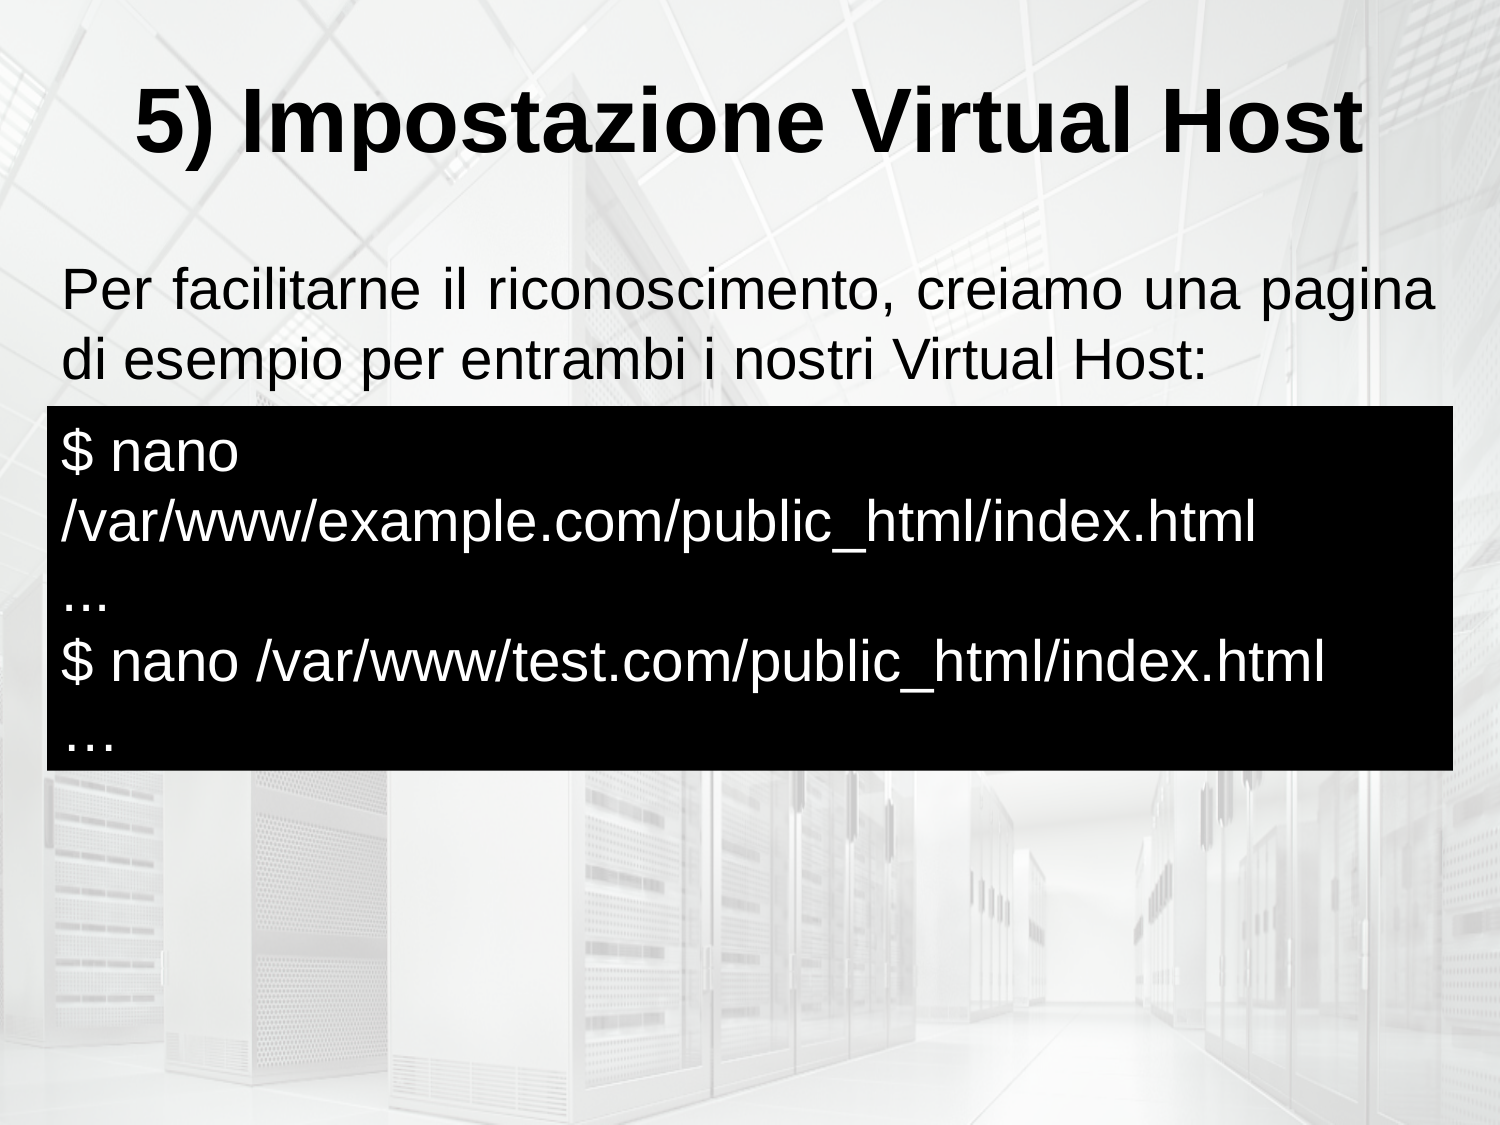

5) Impostazione Virtual Host
Per facilitarne il riconoscimento, creiamo una pagina di esempio per entrambi i nostri Virtual Host:
$ nano /var/www/example.com/public_html/index.html
...
$ nano /var/www/test.com/public_html/index.html
…